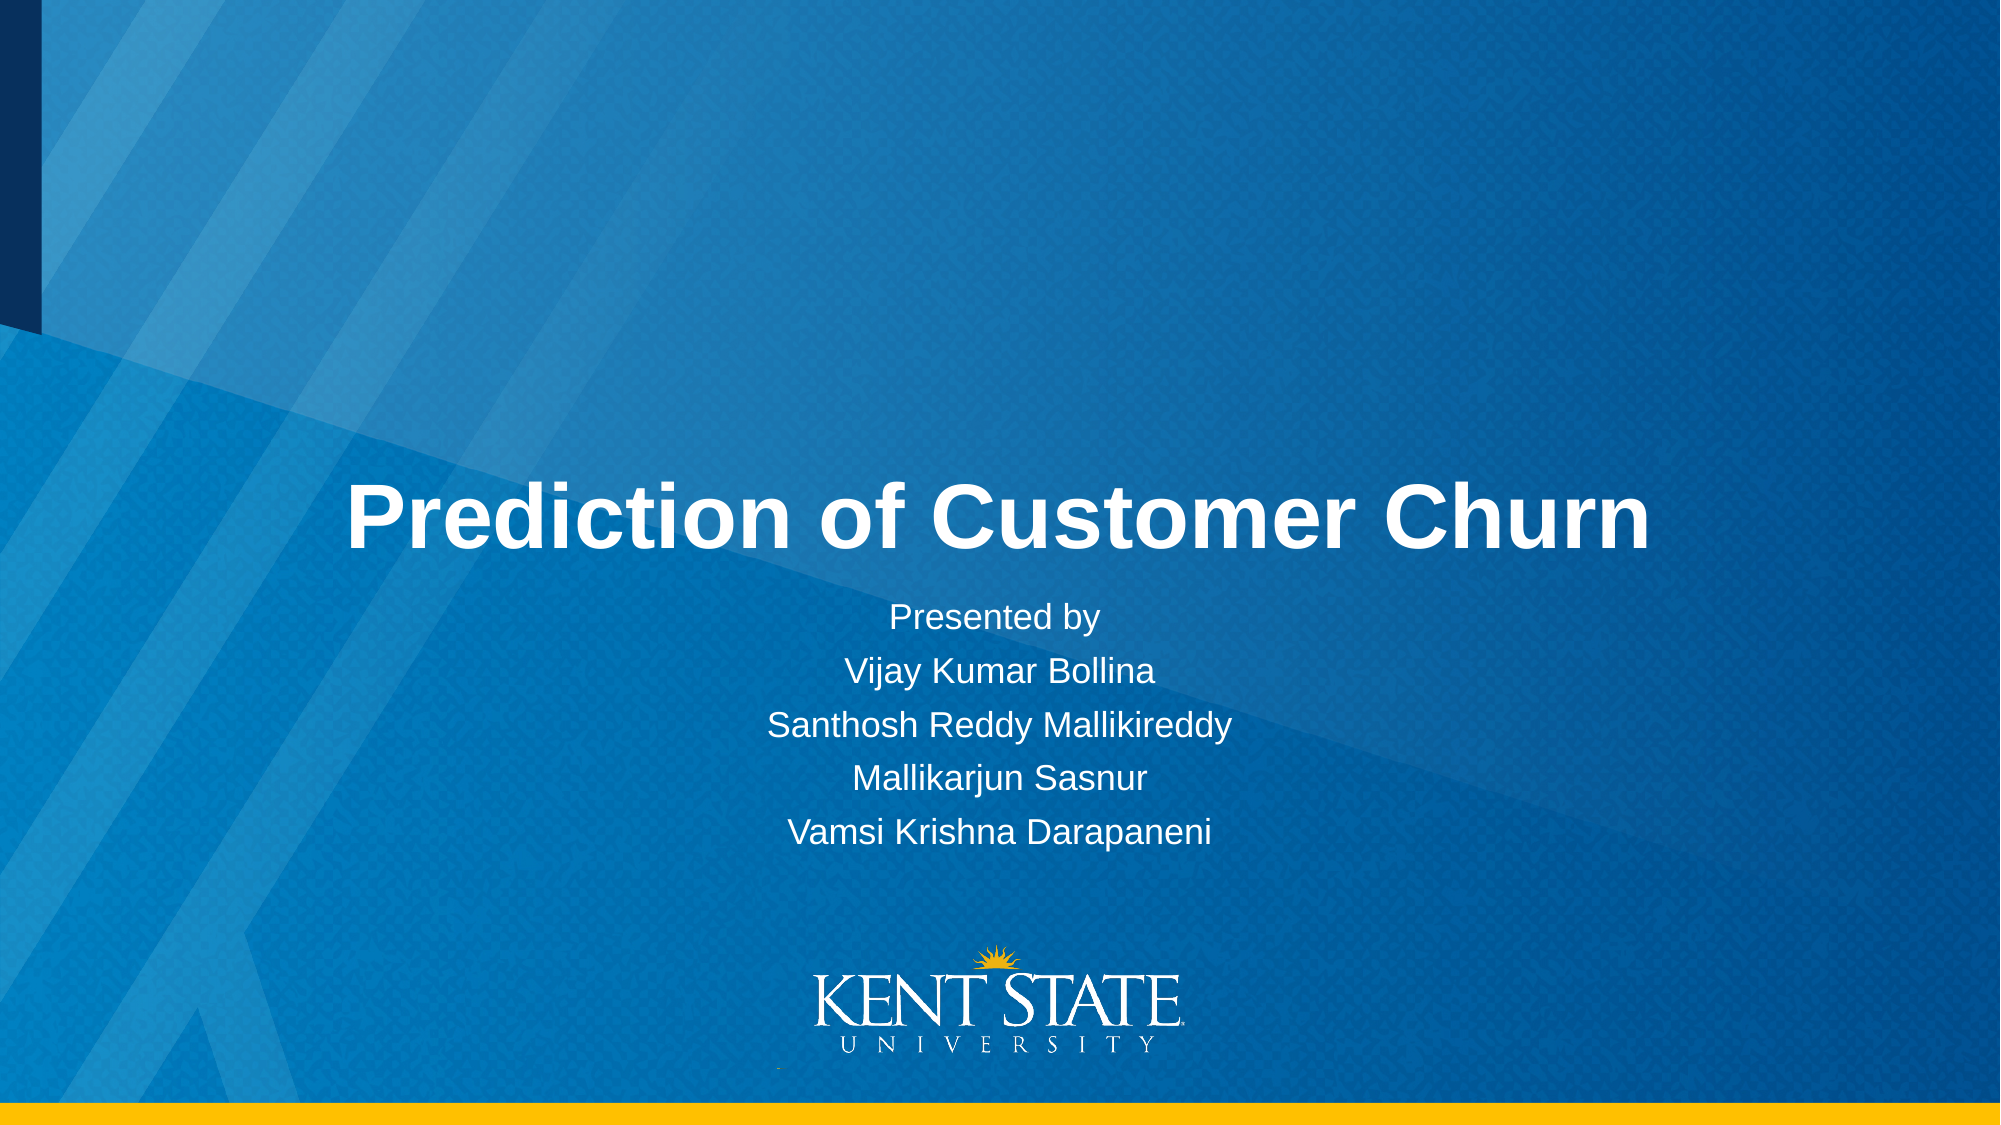

# Prediction of Customer Churn
Presented by
Vijay Kumar Bollina
Santhosh Reddy Mallikireddy
Mallikarjun Sasnur
Vamsi Krishna Darapaneni